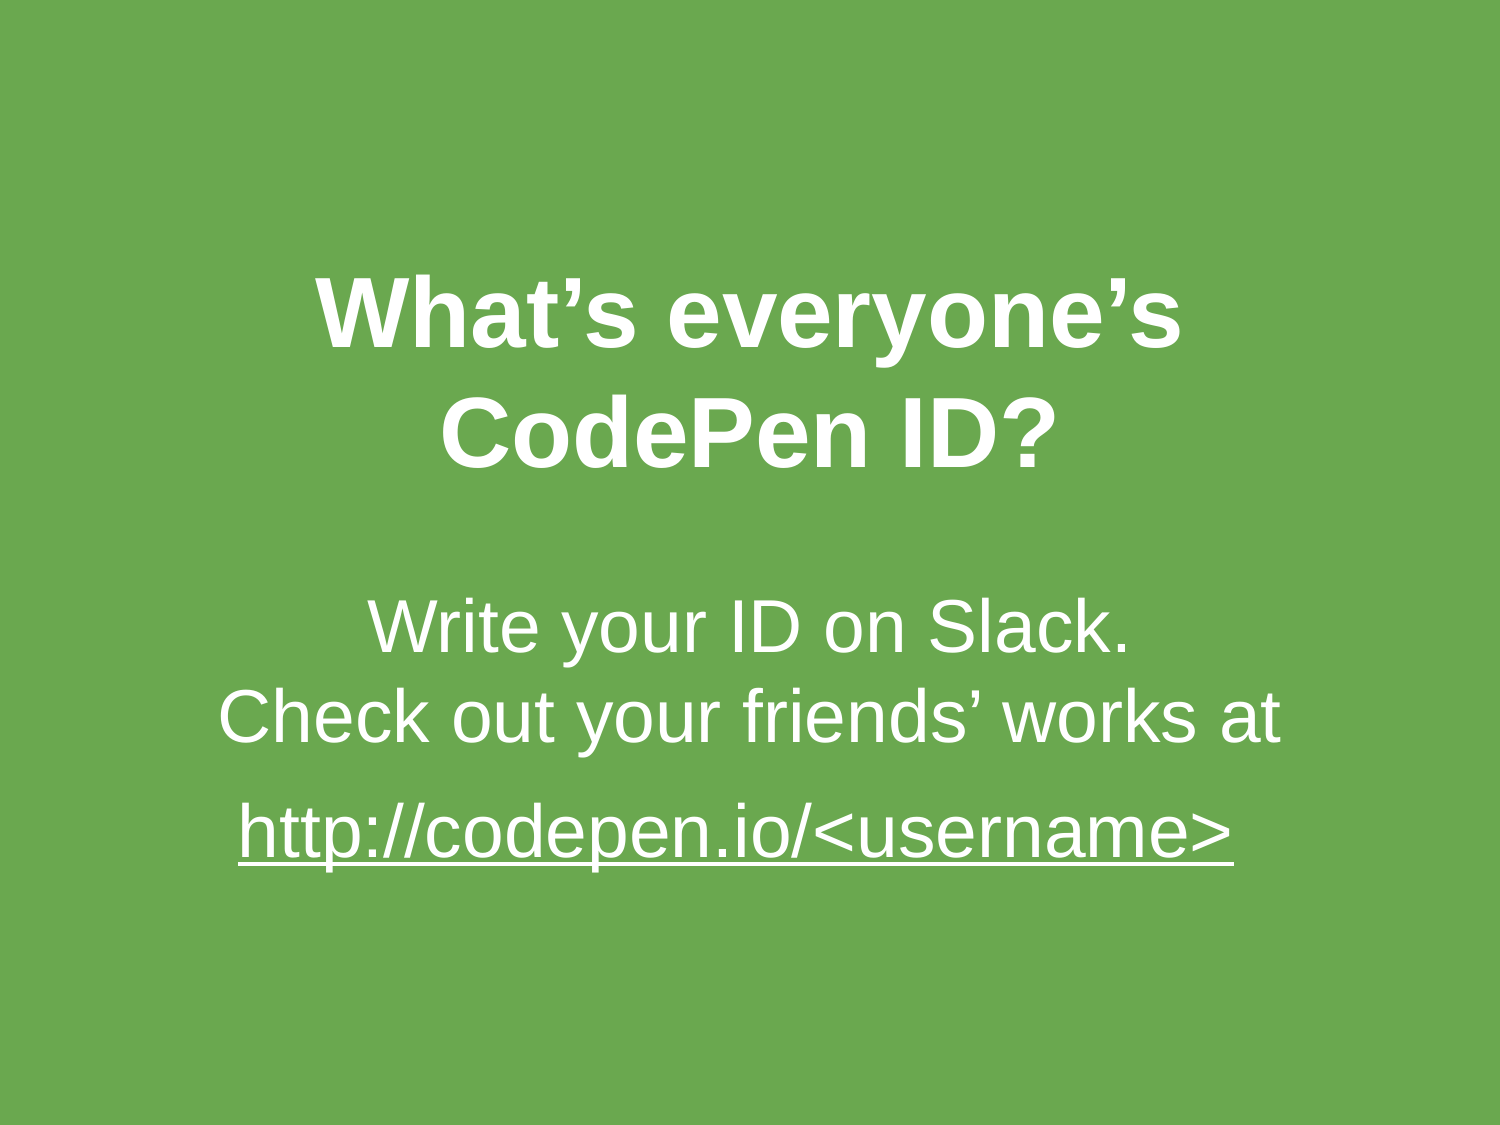

# What’s everyone’s CodePen ID?

Write your ID on Slack.
Check out your friends’ works at http://codepen.io/<username>